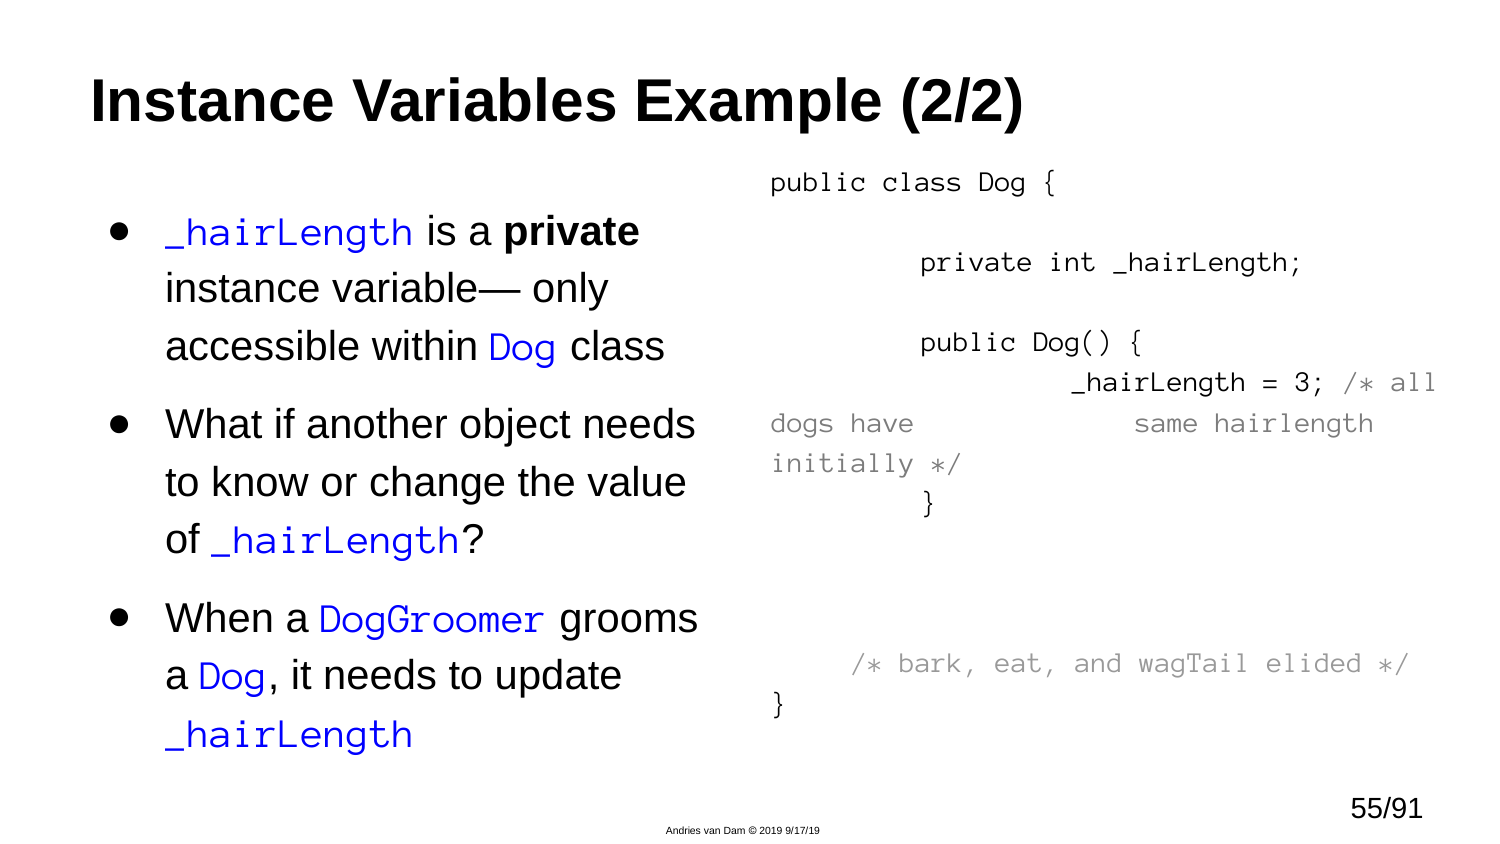

# Instance Variables Example (2/2)
public class Dog {

	private int _hairLength;

	public Dog() {
		_hairLength = 3; /* all dogs have 	    same hairlength initially */
	}

     /* bark, eat, and wagTail elided */
}
_hairLength is a private instance variable— only accessible within Dog class
What if another object needs to know or change the value of _hairLength?
When a DogGroomer grooms a Dog, it needs to update _hairLength